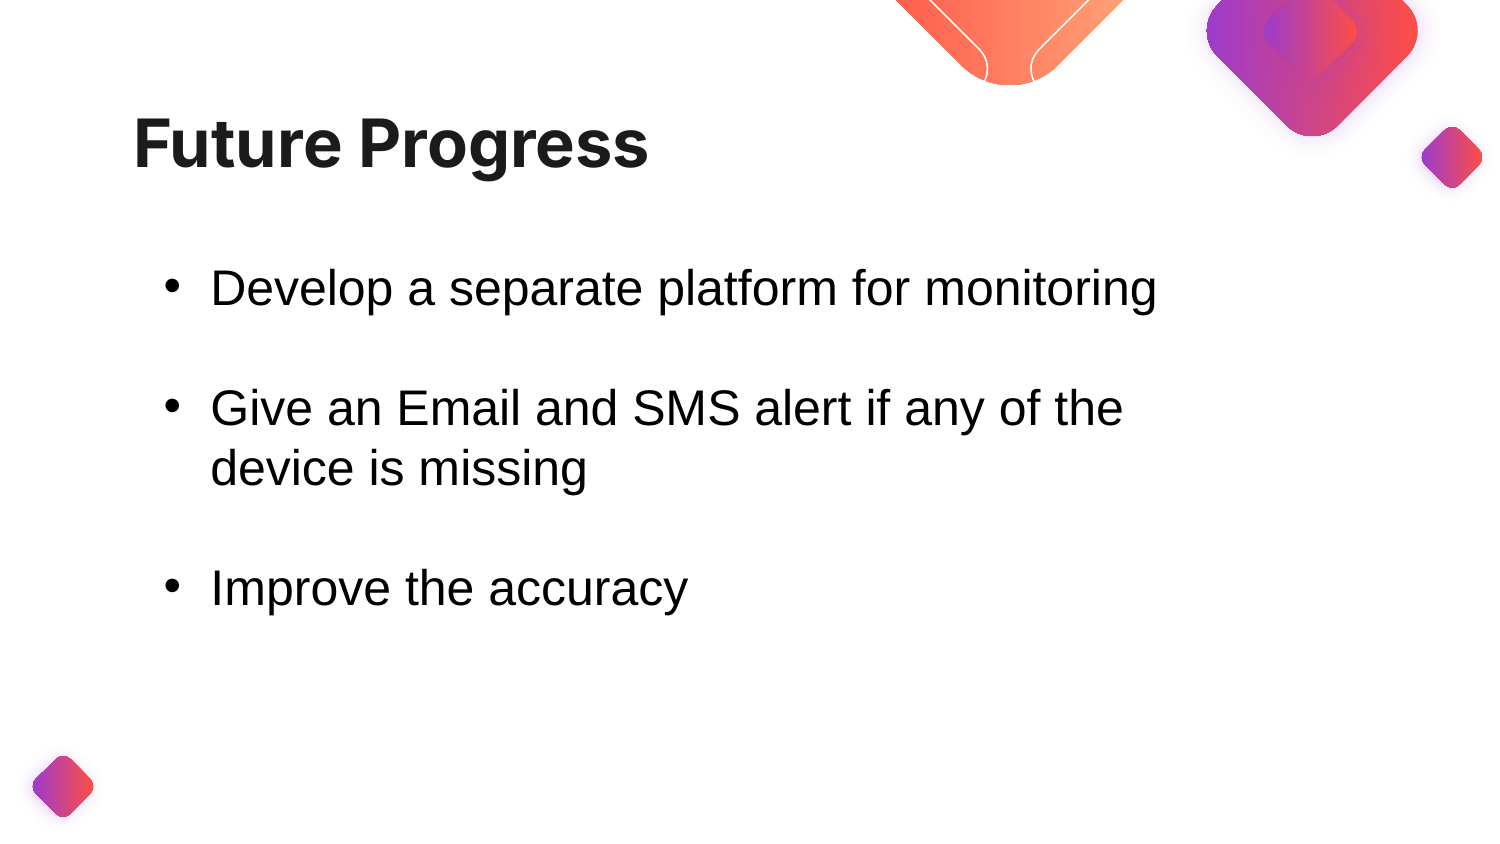

# Future Progress
Develop a separate platform for monitoring

Give an Email and SMS alert if any of the device is missing

Improve the accuracy